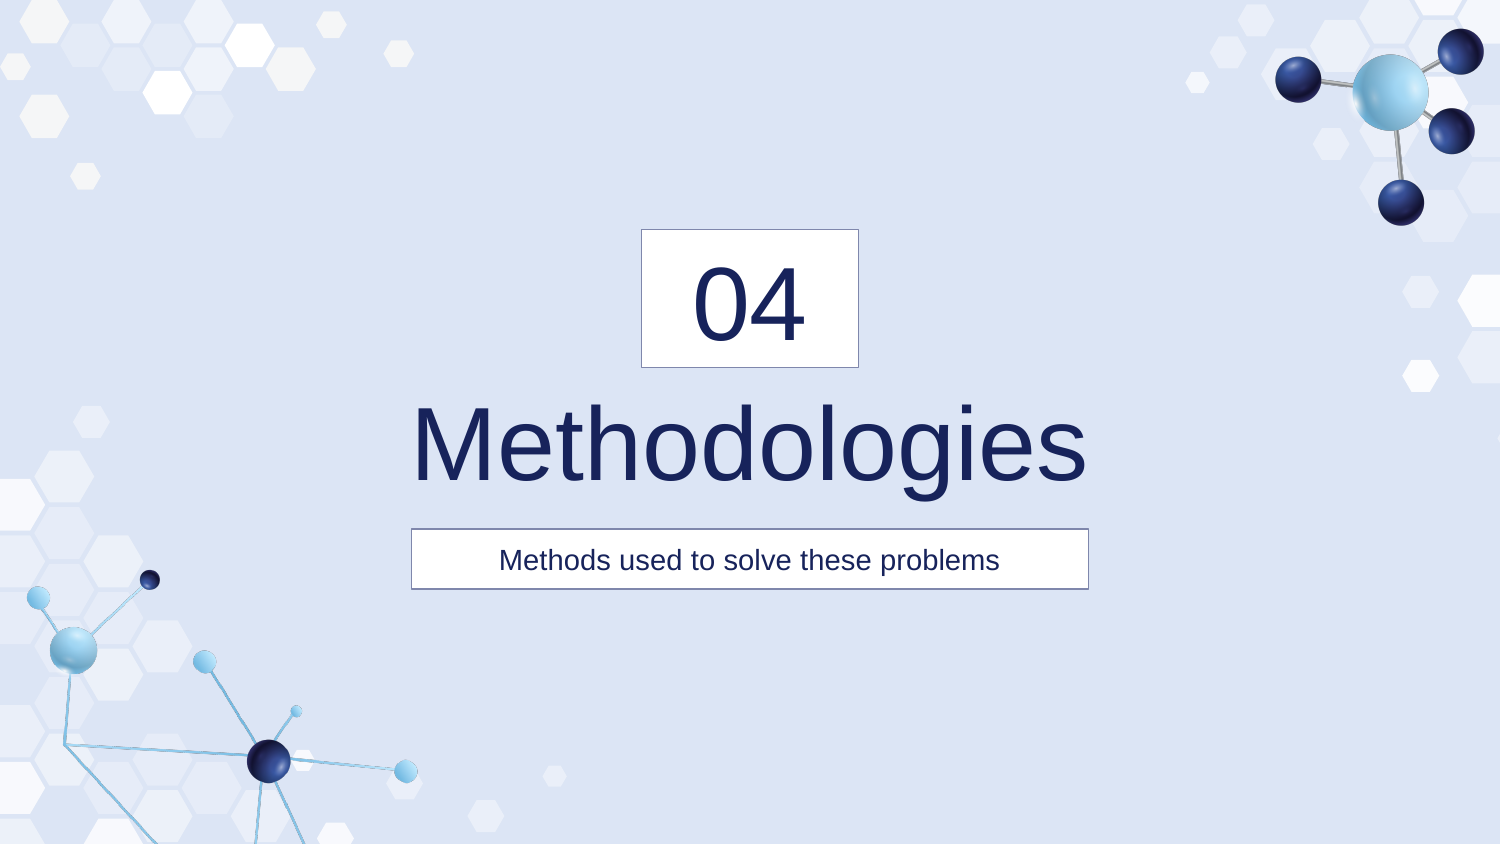

04
# Methodologies
Methods used to solve these problems